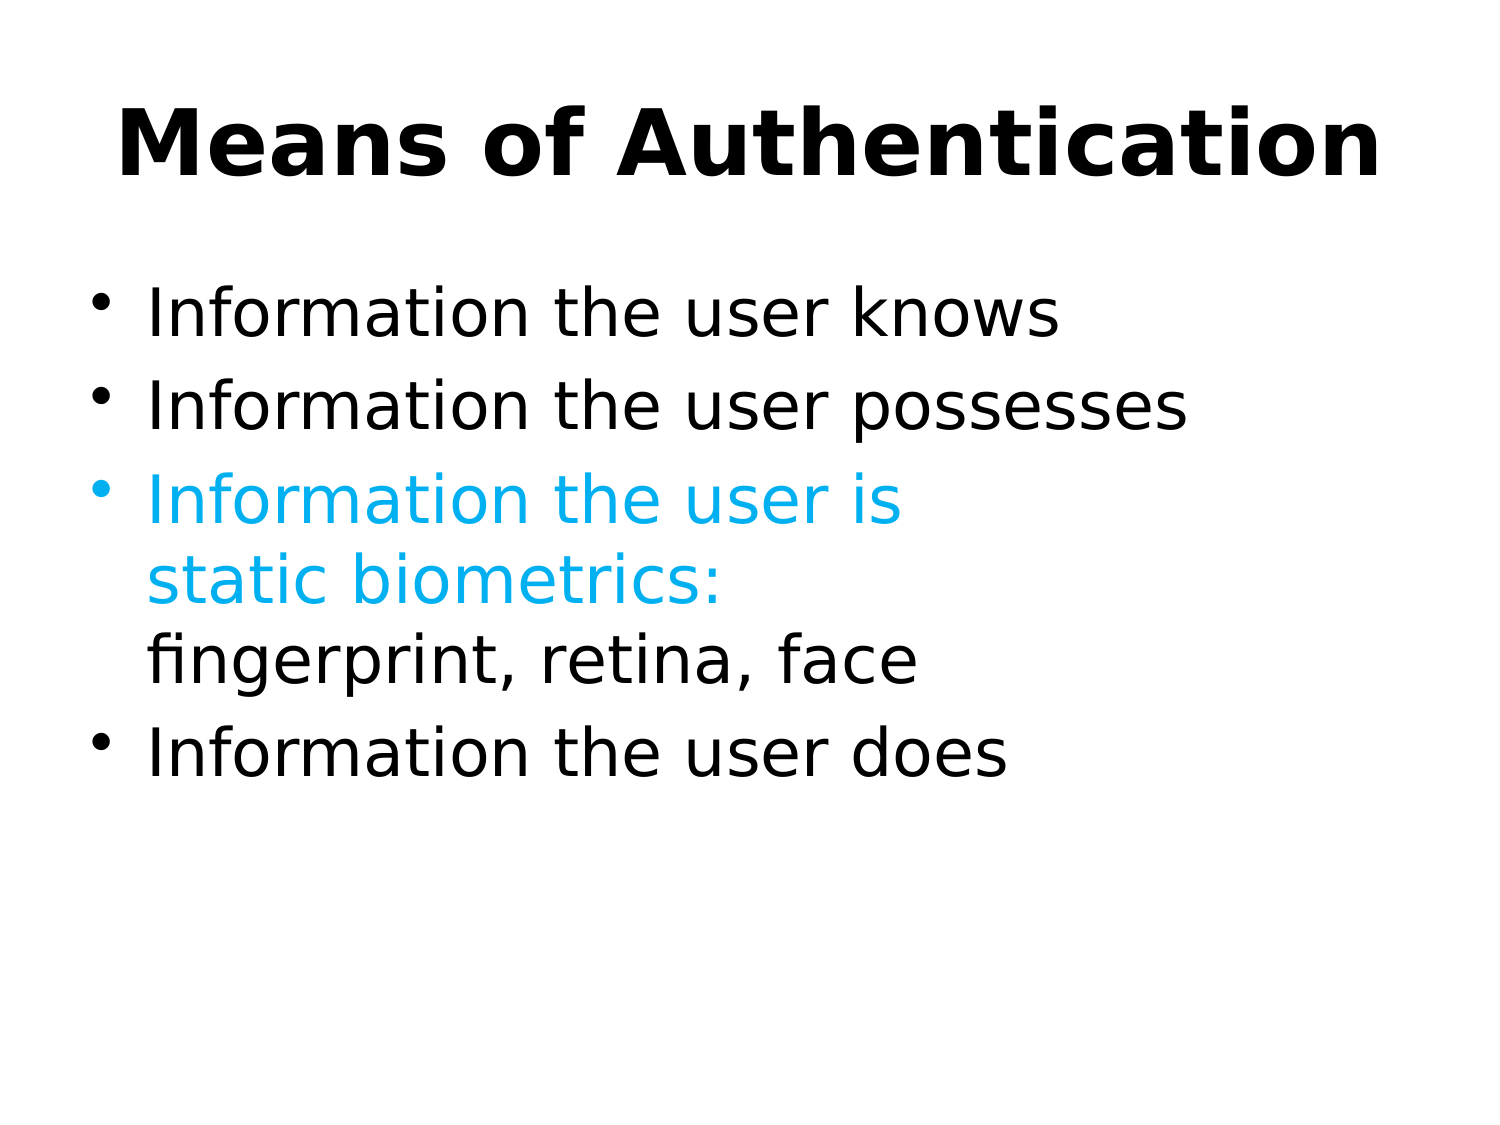

# Means of Authentication
Information the user knows
Information the user possesses
Information the user is                     static biometrics:                           fingerprint, retina, face
Information the user does